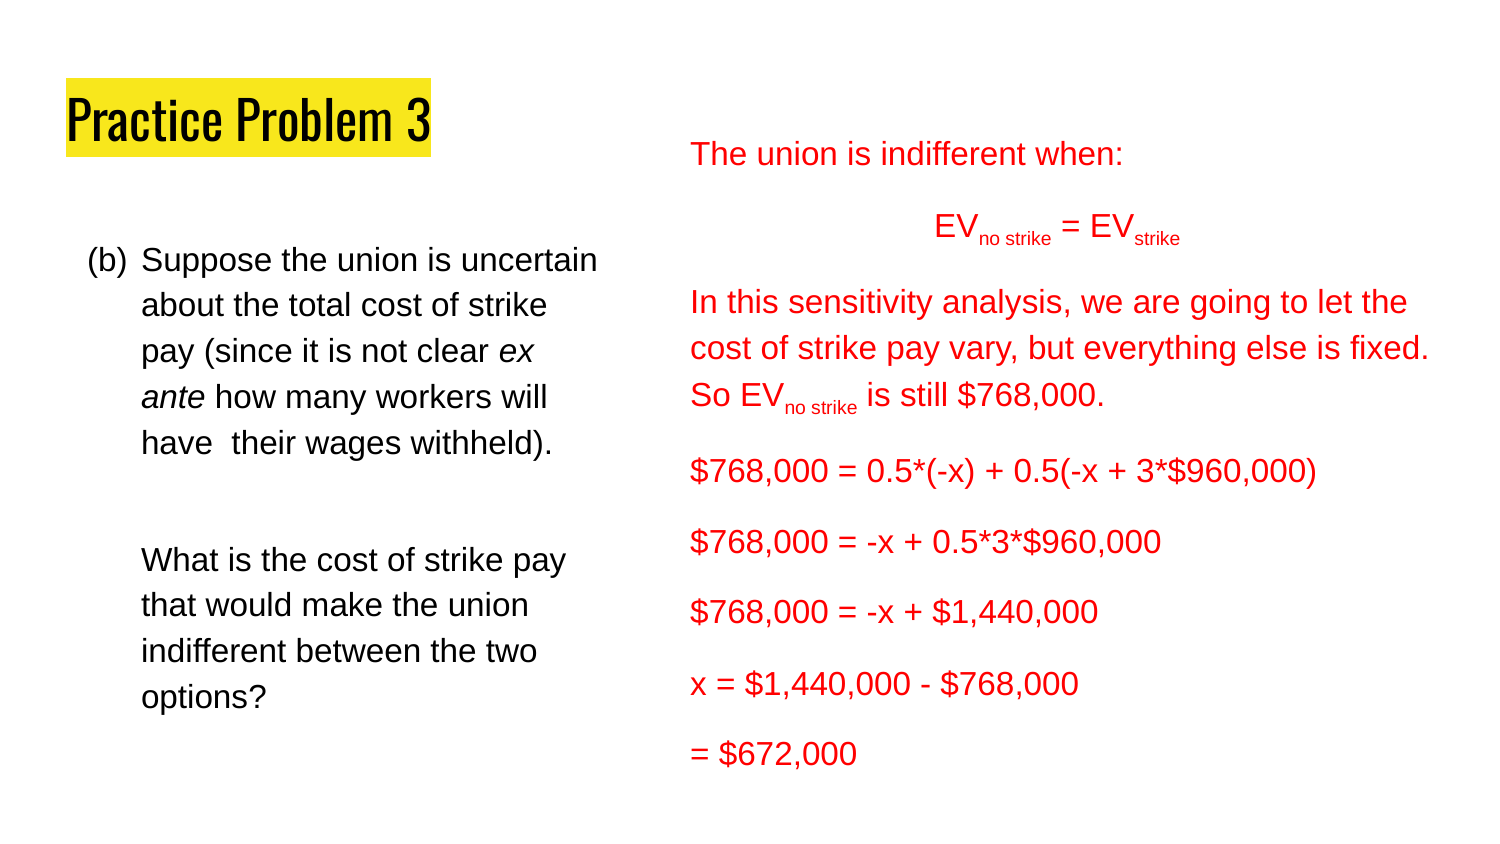

# Practice Problem 3
The union is indifferent when:
EVno strike = EVstrike
In this sensitivity analysis, we are going to let the cost of strike pay vary, but everything else is fixed. So EVno strike is still $768,000.
$768,000 = 0.5*(-x) + 0.5(-x + 3*$960,000)
$768,000 = -x + 0.5*3*$960,000
$768,000 = -x + $1,440,000
x = $1,440,000 - $768,000
= $672,000
Jk
Suppose the union is uncertain about the total cost of strike pay (since it is not clear ex ante how many workers will have  their wages withheld).

What is the cost of strike pay that would make the union indifferent between the two options?